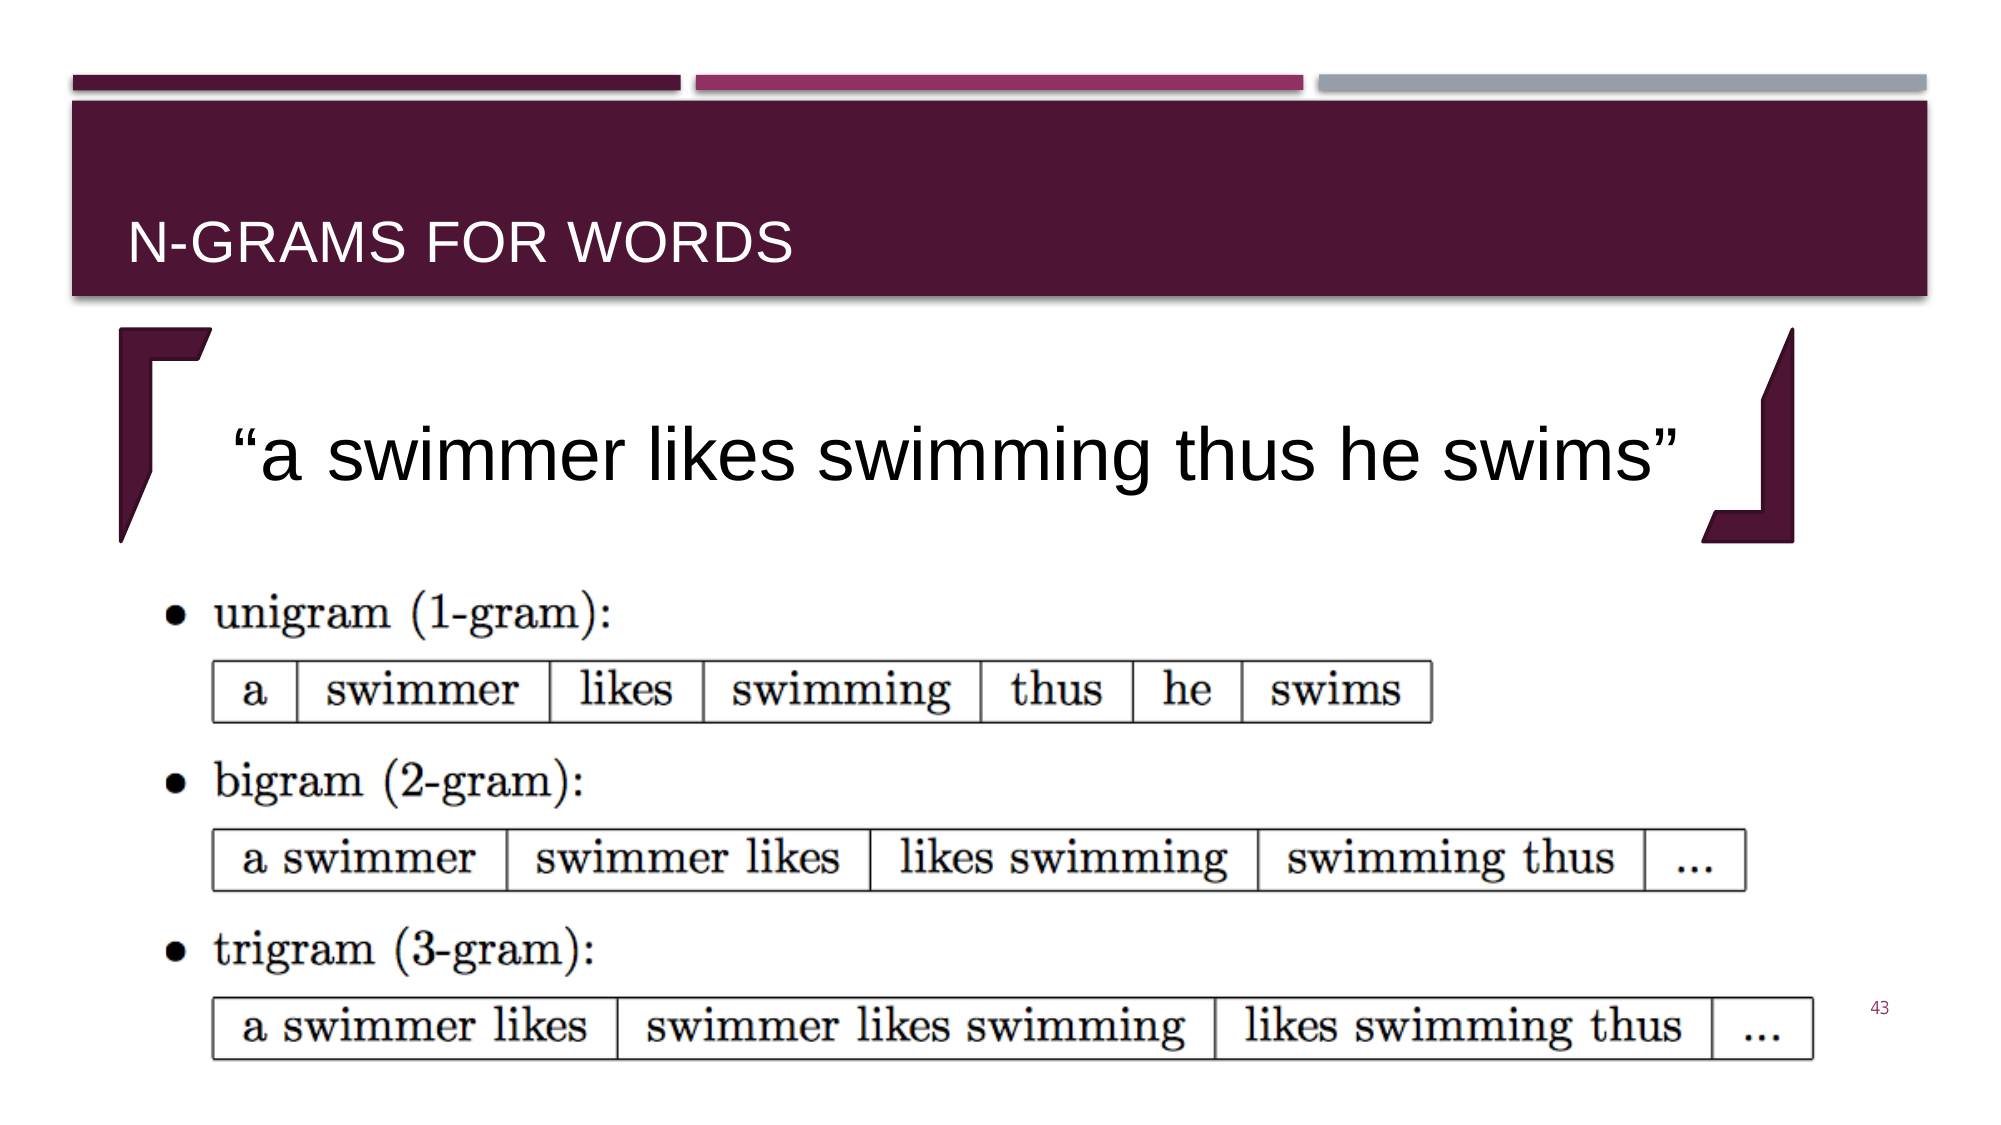

# N-grams for words

“a swimmer likes swimming thus he swims”

43